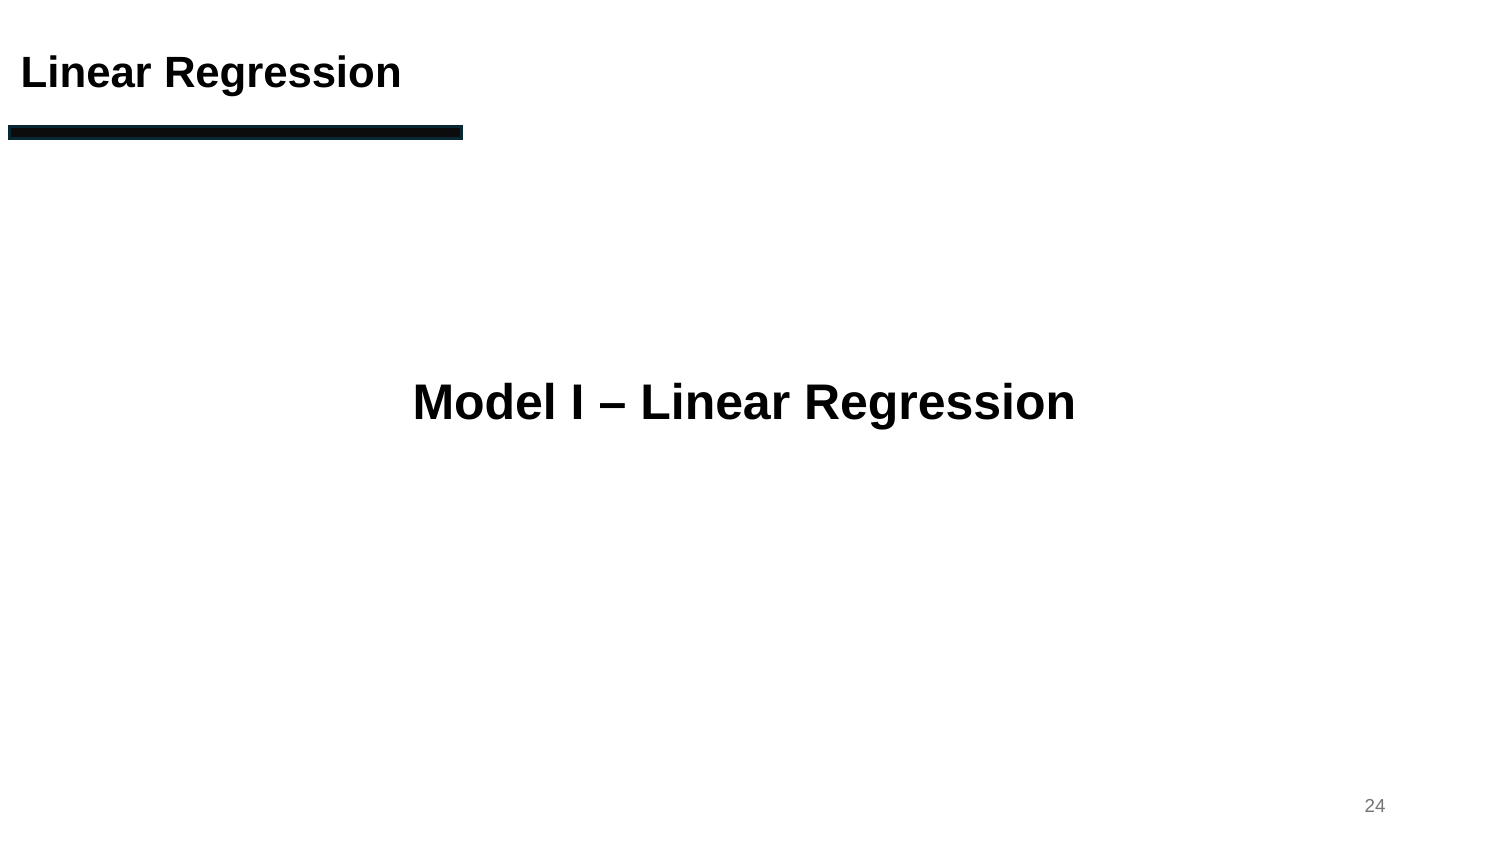

Linear Regression

Model I – Linear Regression
24